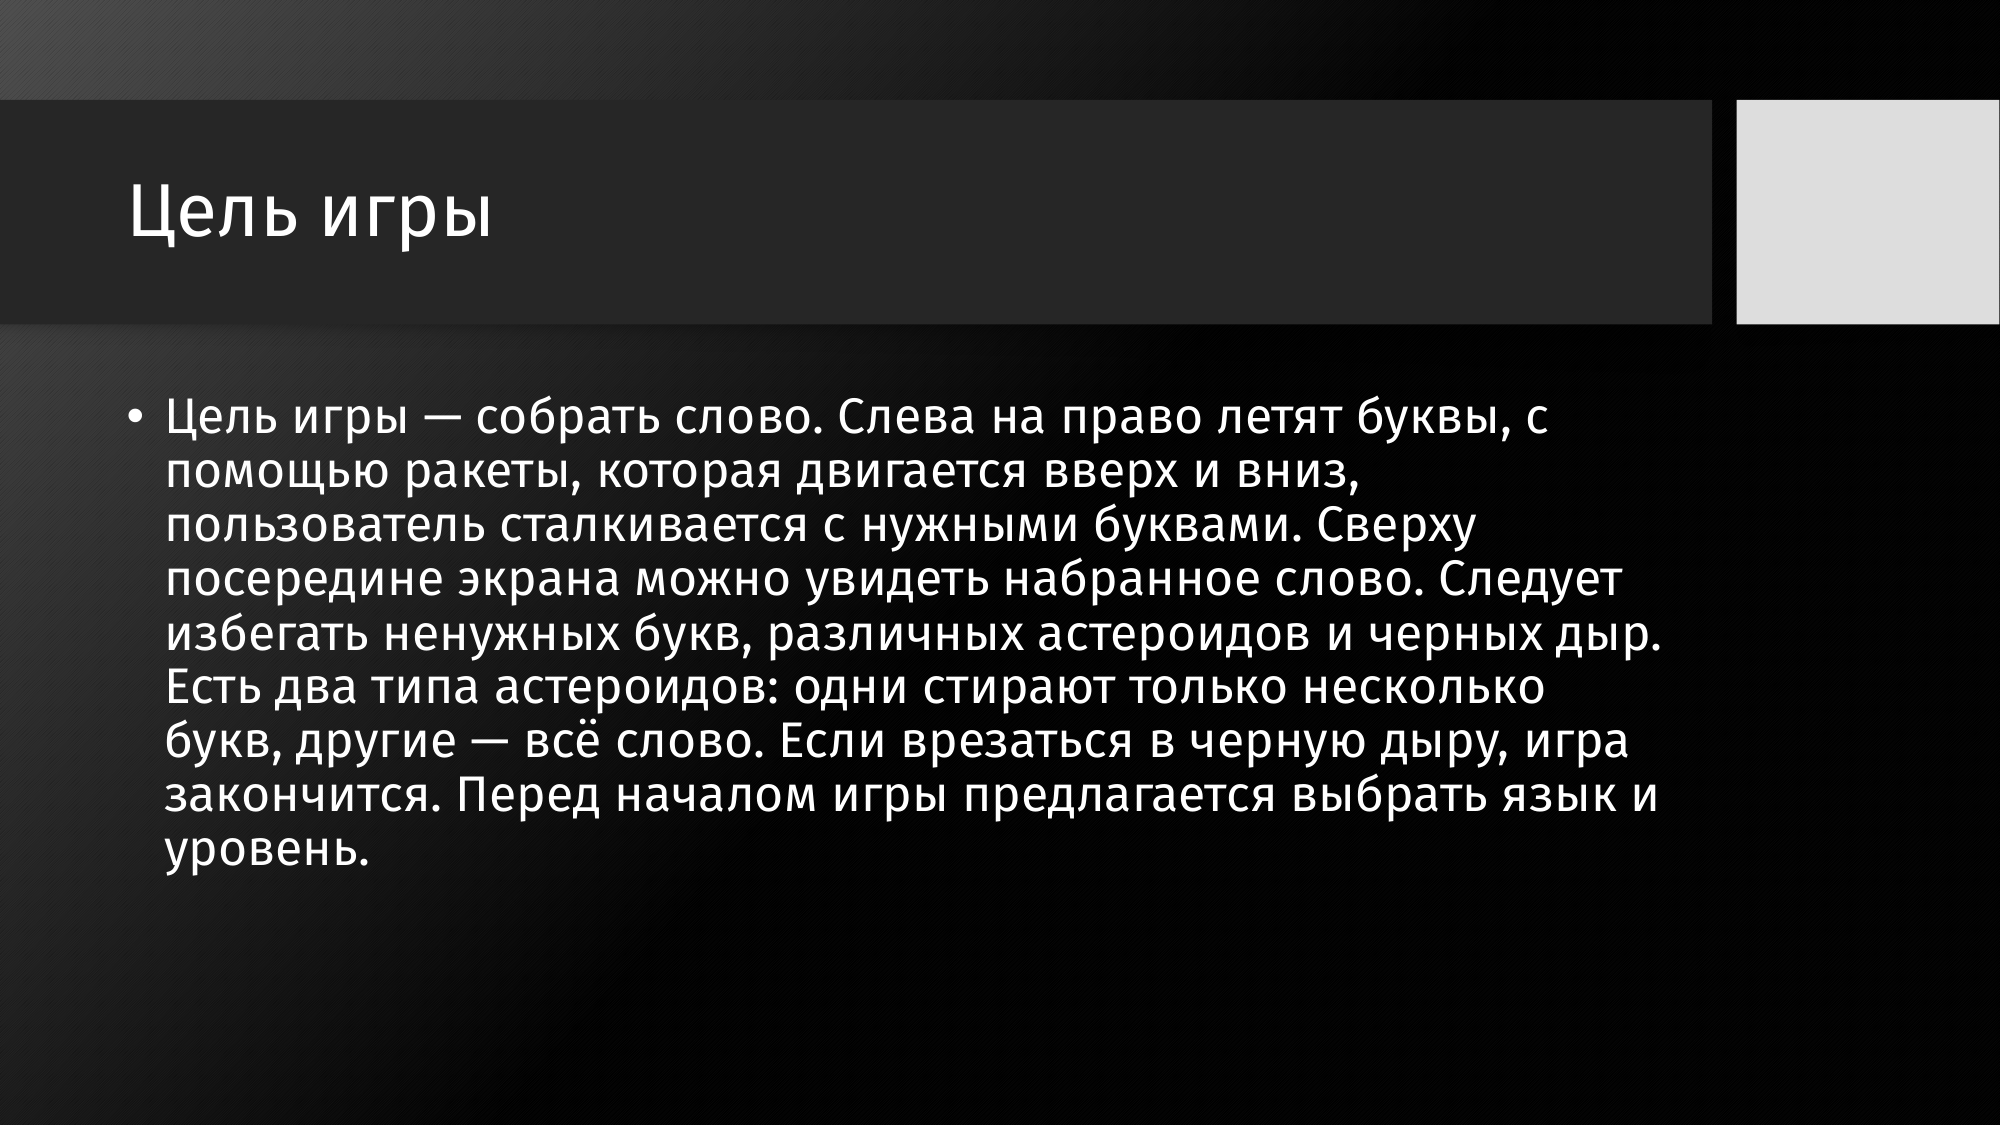

# Цель игры
Цель игры — собрать слово. Слева на право летят буквы, с помощью ракеты, которая двигается вверх и вниз, пользователь сталкивается с нужными буквами. Сверху посередине экрана можно увидеть набранное слово. Следует избегать ненужных букв, различных астероидов и черных дыр. Есть два типа астероидов: одни стирают только несколько букв, другие — всё слово. Если врезаться в черную дыру, игра закончится. Перед началом игры предлагается выбрать язык и уровень.